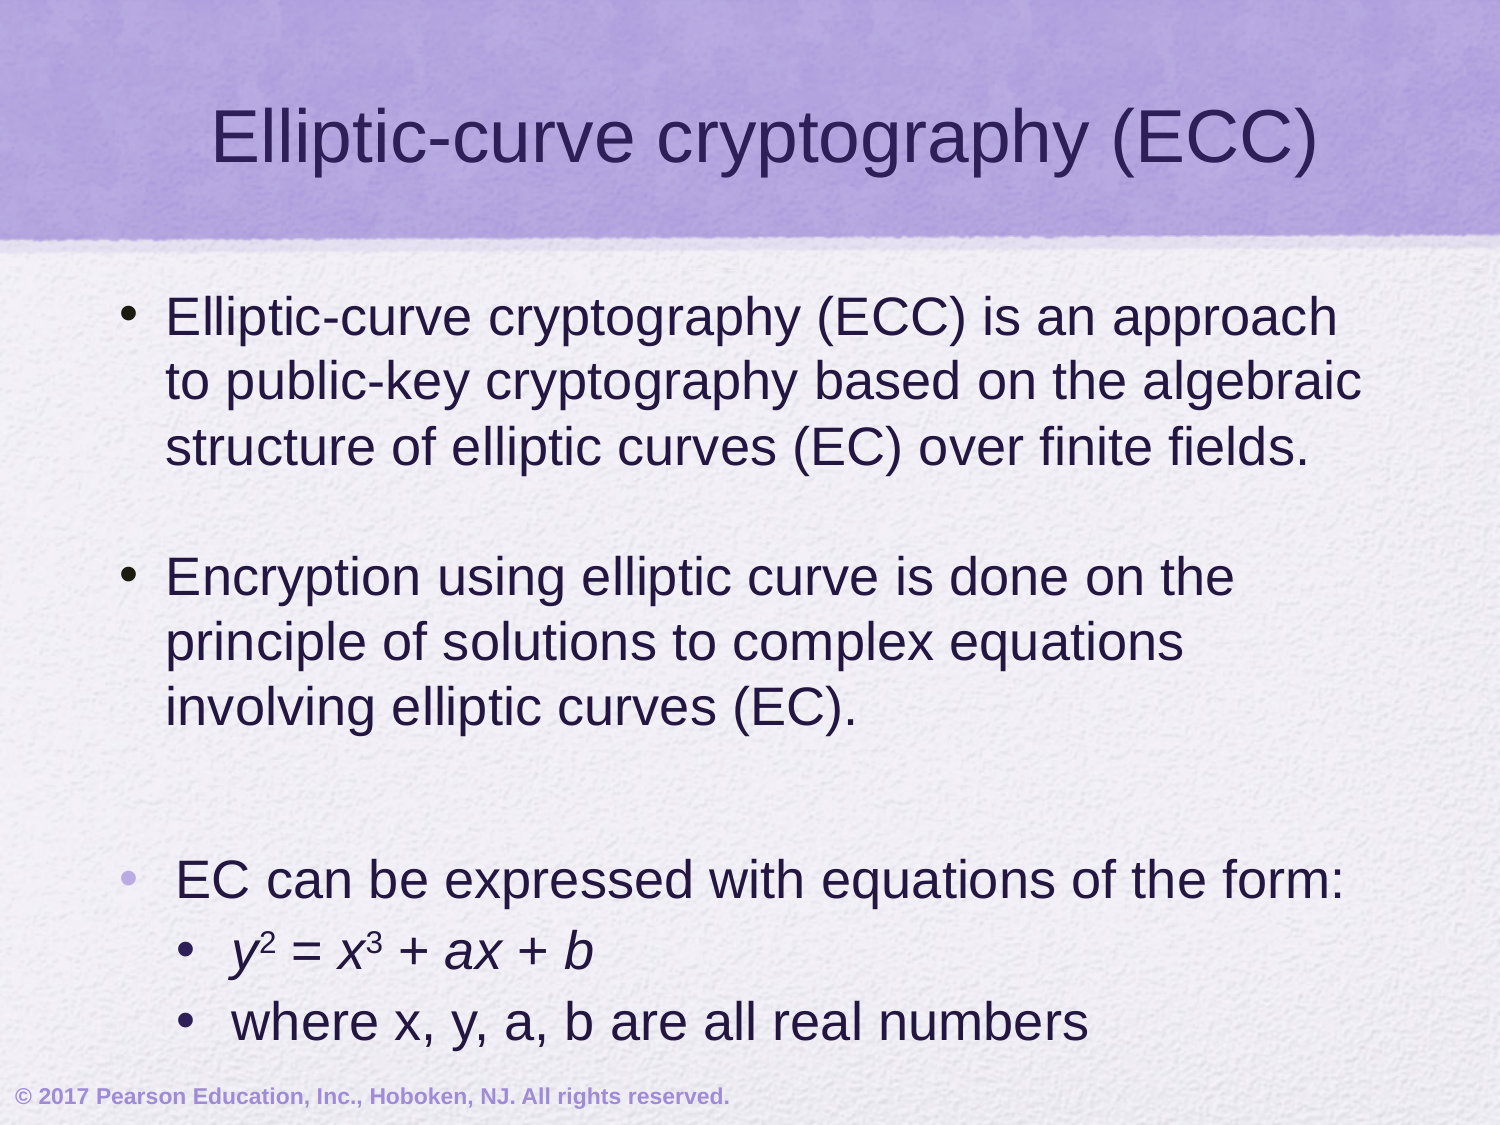

# Elliptic-curve cryptography (ECC)
Elliptic-curve cryptography (ECC) is an approach to public-key cryptography based on the algebraic structure of elliptic curves (EC) over finite fields.

Encryption using elliptic curve is done on the principle of solutions to complex equations involving elliptic curves (EC).

EC can be expressed with equations of the form:
y2 = x3 + ax + b
where x, y, a, b are all real numbers

© 2017 Pearson Education, Inc., Hoboken, NJ. All rights reserved.